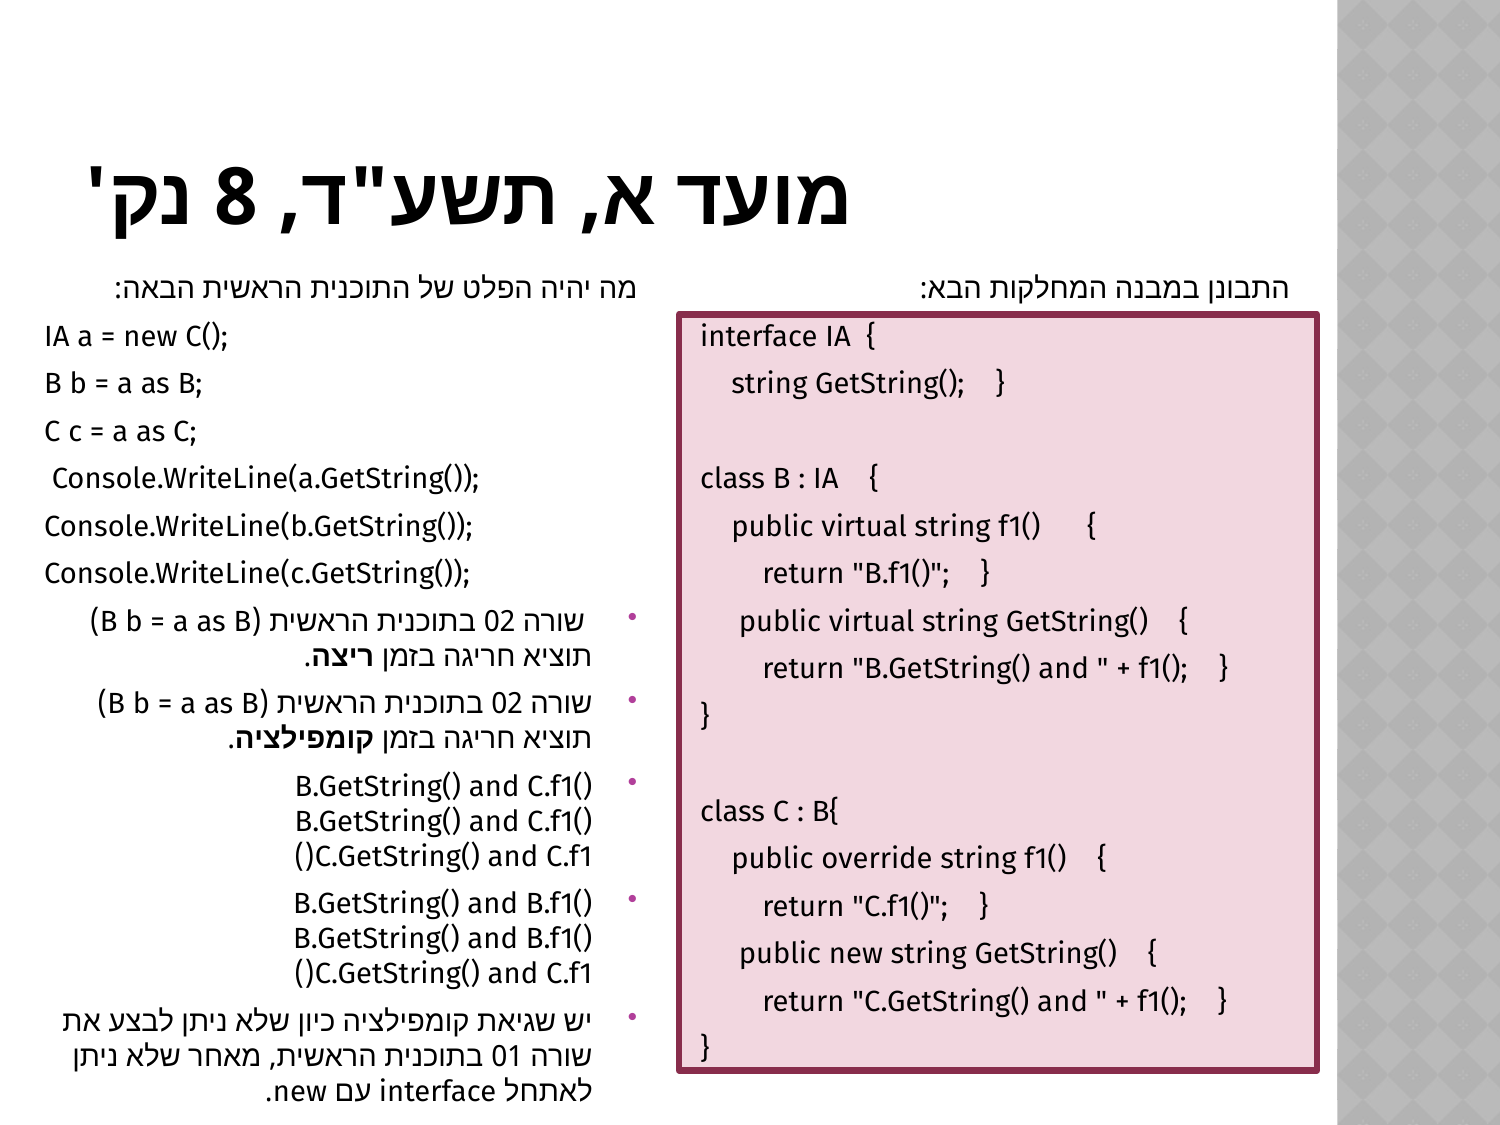

# מועד א, תשע"ד, 8 נק'
מה יהיה הפלט של התוכנית הראשית הבאה:
IA a = new C();
B b = a as B;
C c = a as C;
 Console.WriteLine(a.GetString());
Console.WriteLine(b.GetString());
Console.WriteLine(c.GetString());
 שורה 02 בתוכנית הראשית (B b = a as B) תוציא חריגה בזמן ריצה.
שורה 02 בתוכנית הראשית (B b = a as B) תוציא חריגה בזמן קומפילציה.
B.GetString() and C.f1()
B.GetString() and C.f1()
C.GetString() and C.f1()
B.GetString() and B.f1()
B.GetString() and B.f1()
C.GetString() and C.f1()
יש שגיאת קומפילציה כיון שלא ניתן לבצע את שורה 01 בתוכנית הראשית, מאחר שלא ניתן לאתחל interface עם new.
התבונן במבנה המחלקות הבא:
interface IA  {
    string GetString();    }

class B : IA    {
    public virtual string f1()      {
        return "B.f1()";    }
     public virtual string GetString()    {
        return "B.GetString() and " + f1();    }
}

class C : B{
    public override string f1()    {
        return "C.f1()";    }
     public new string GetString()    {
        return "C.GetString() and " + f1();    }
}